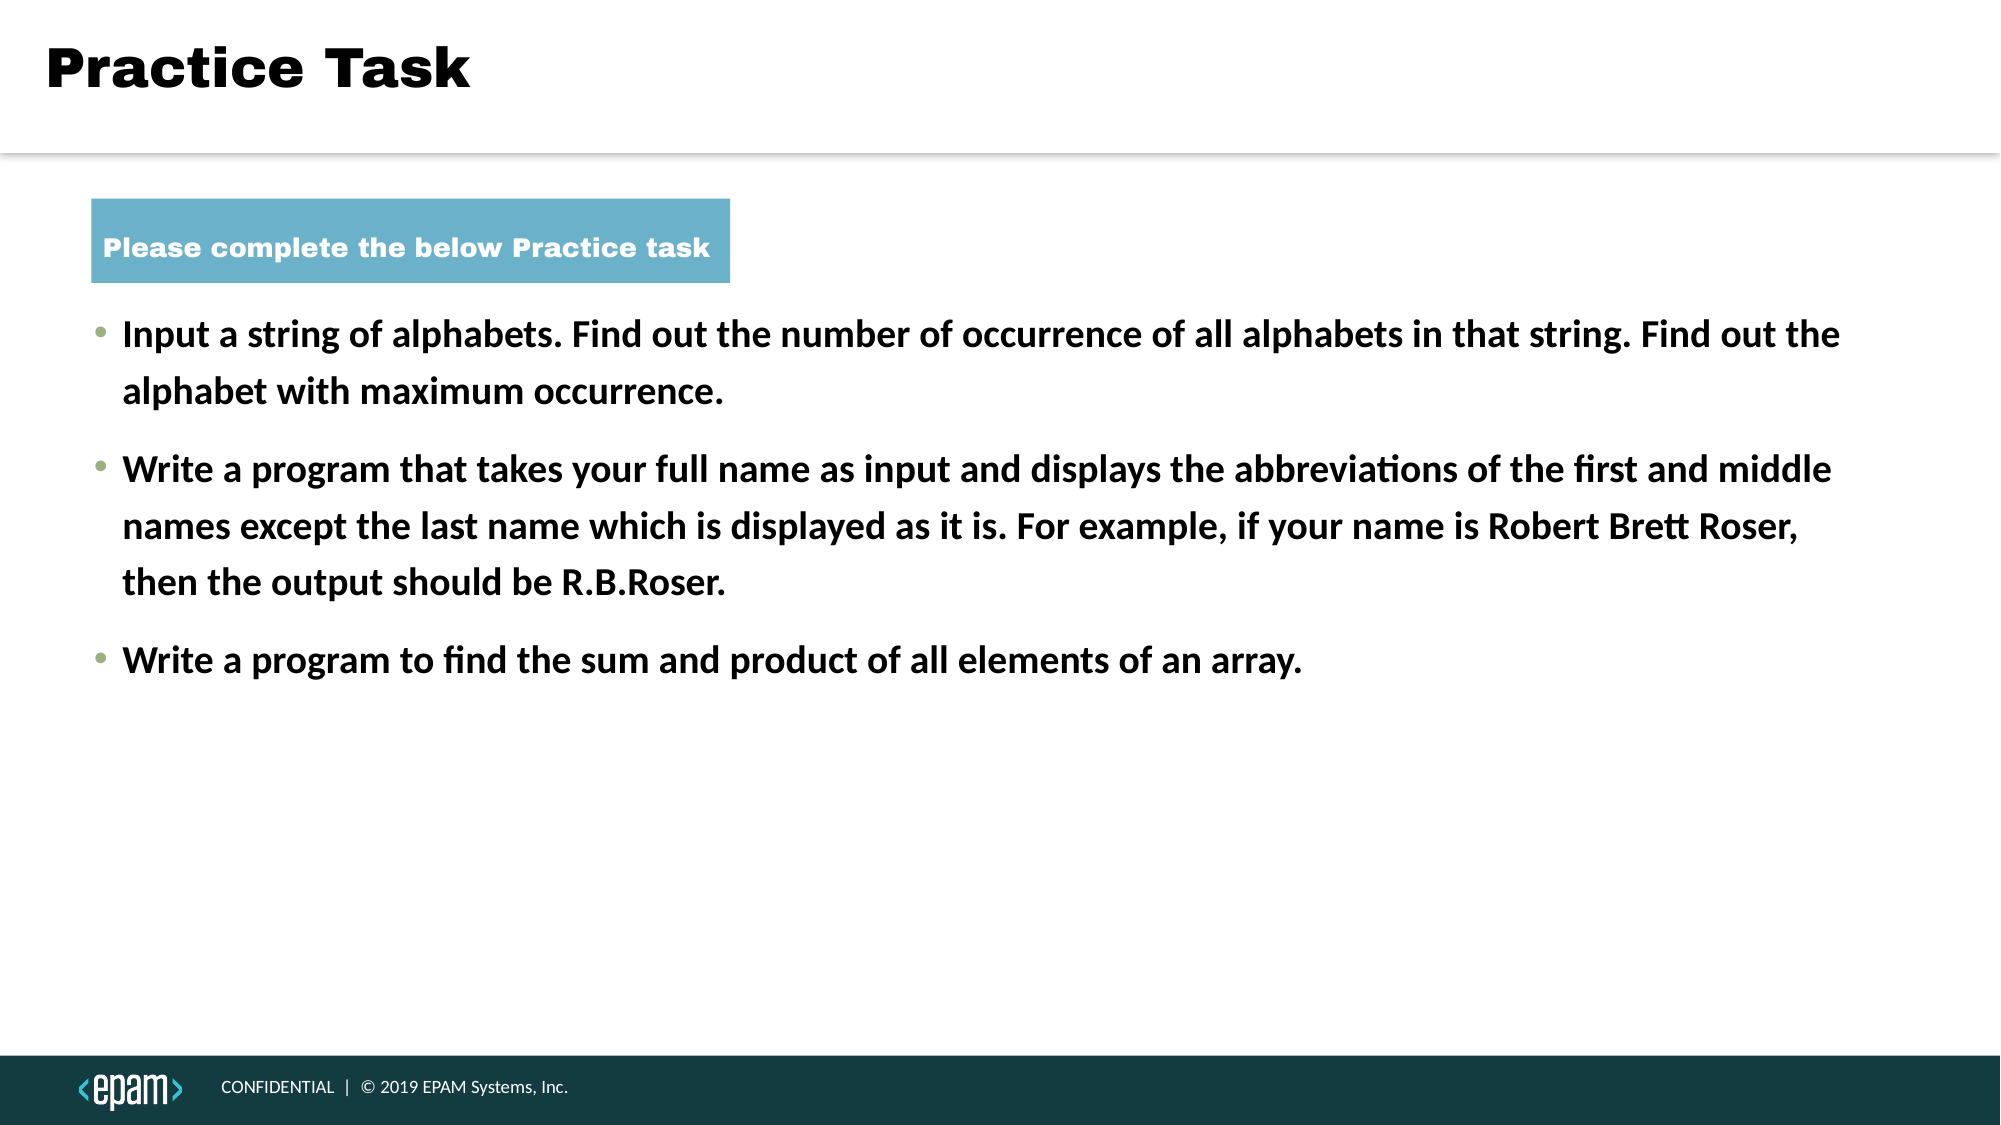

Practice Task
Please complete the below Practice task
Input a string of alphabets. Find out the number of occurrence of all alphabets in that string. Find out the alphabet with maximum occurrence.
Write a program that takes your full name as input and displays the abbreviations of the first and middle names except the last name which is displayed as it is. For example, if your name is Robert Brett Roser, then the output should be R.B.Roser.
Write a program to find the sum and product of all elements of an array.